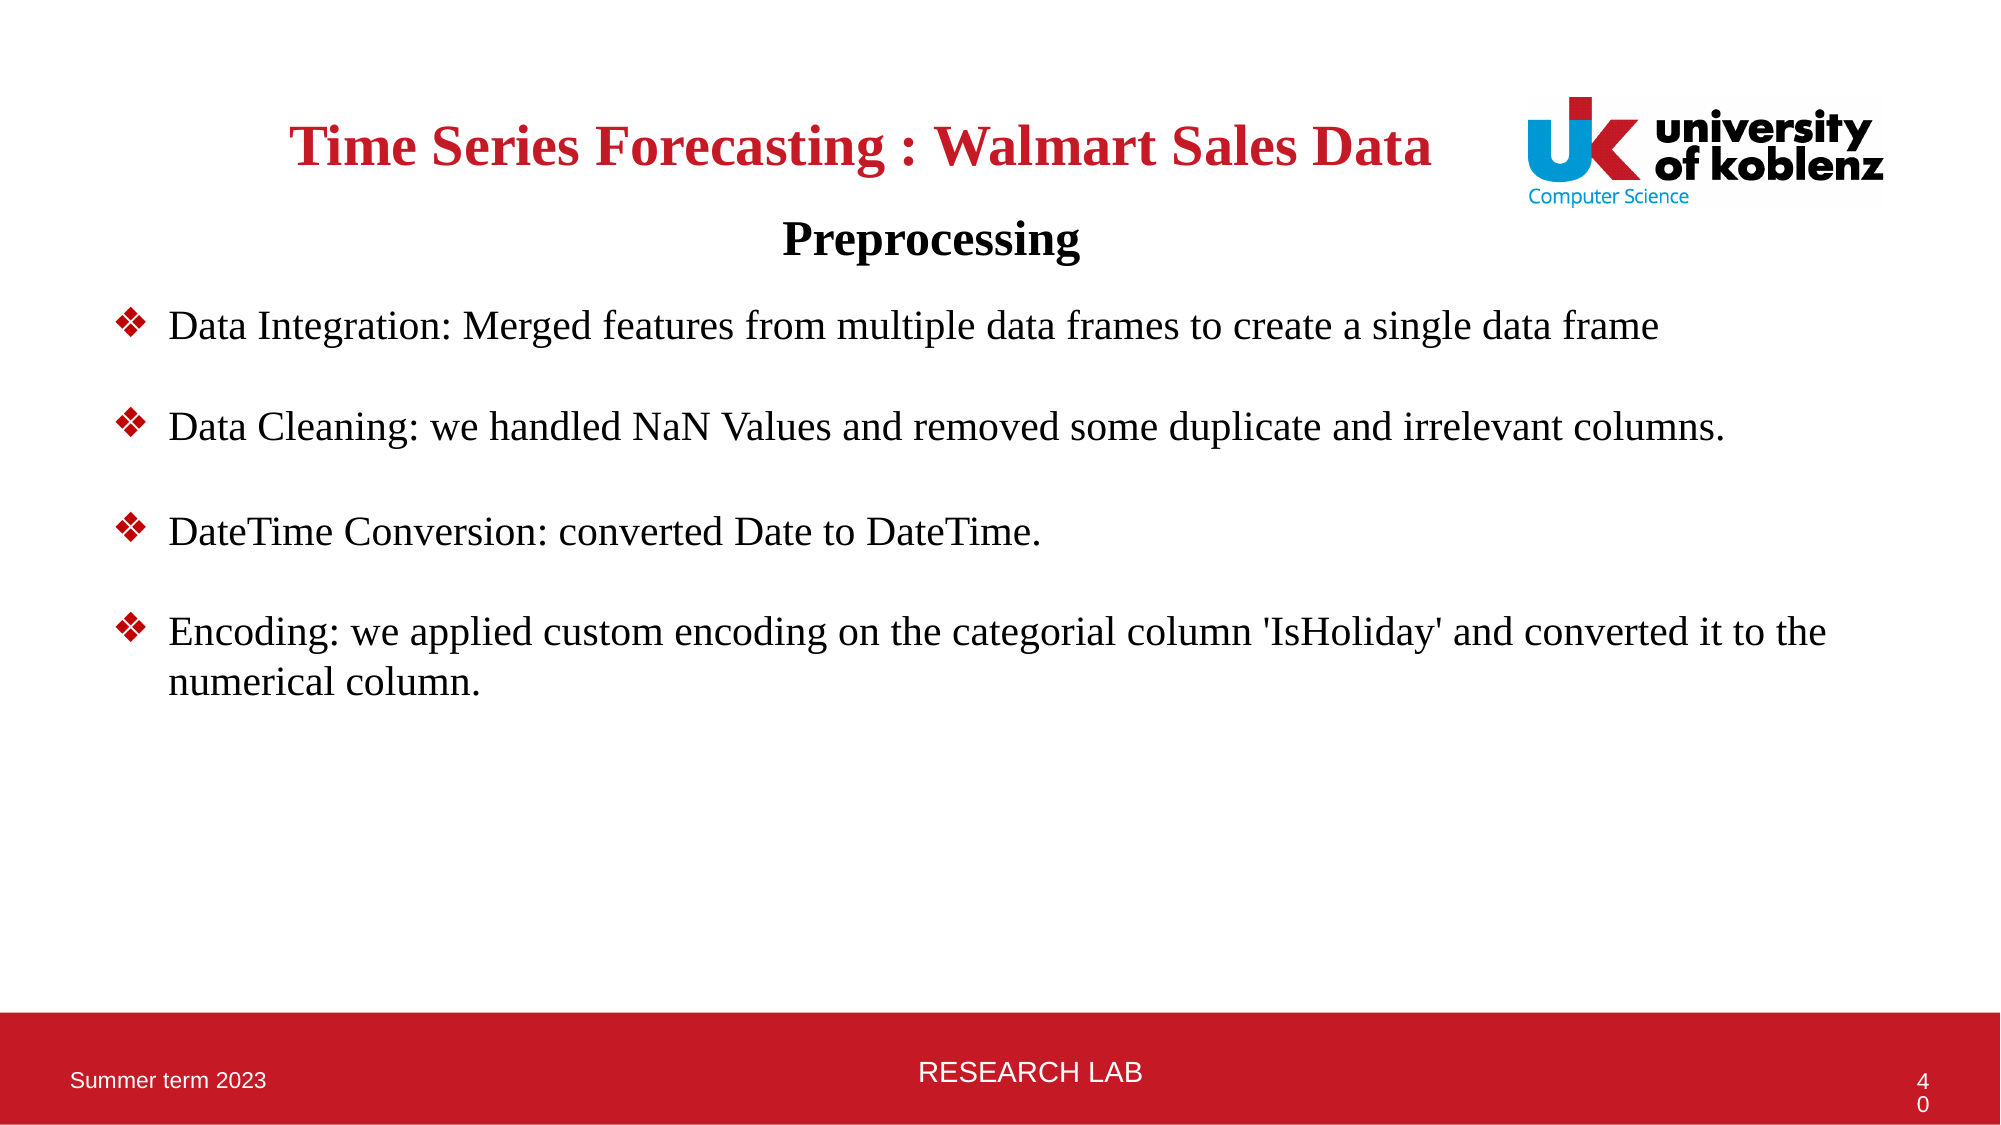

# Time Series Forecasting : Walmart Sales Data
Preprocessing
Data Integration: Merged features from multiple data frames to create a single data frame

Data Cleaning: we handled NaN Values and removed some duplicate and irrelevant columns.

DateTime Conversion: converted Date to DateTime.

Encoding: we applied custom encoding on the categorial column 'IsHoliday' and converted it to the numerical column.
RESEARCH LAB

Summer term 2023
40